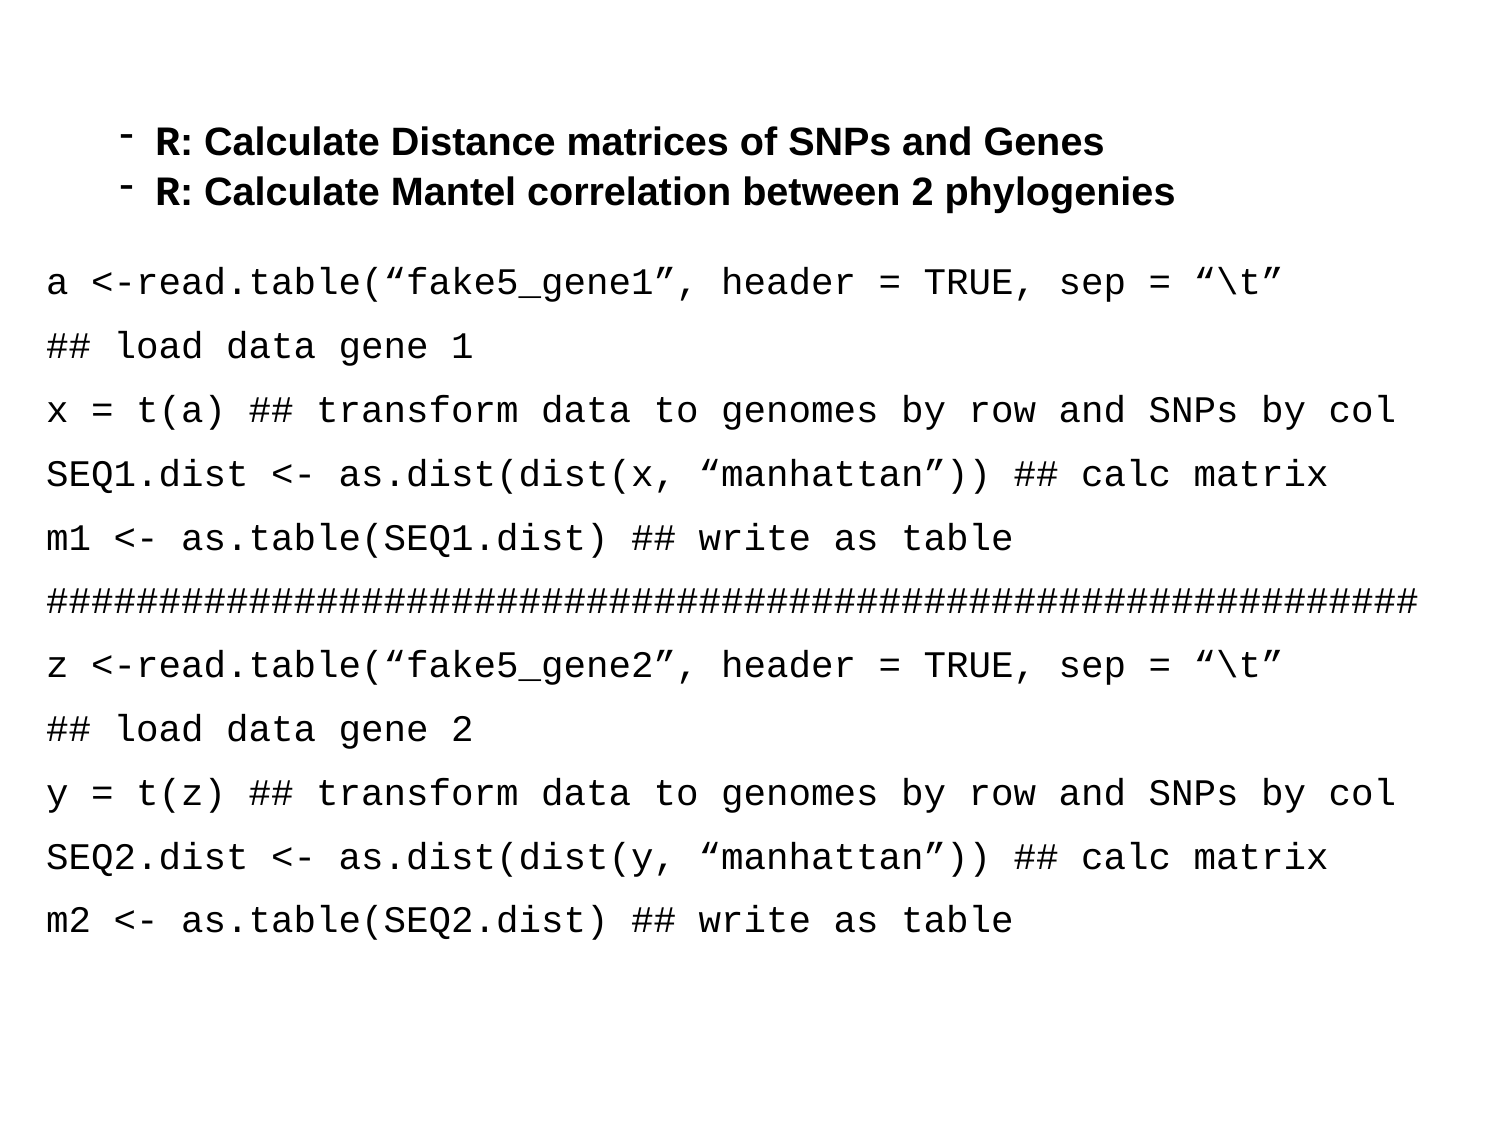

R: Calculate Distance matrices of SNPs and Genes
R: Calculate Mantel correlation between 2 phylogenies

a <-read.table(“fake5_gene1”, header = TRUE, sep = “\t”
## load data gene 1
x = t(a) ## transform data to genomes by row and SNPs by col
SEQ1.dist <- as.dist(dist(x, “manhattan”)) ## calc matrix
m1 <- as.table(SEQ1.dist) ## write as table
#############################################################
z <-read.table(“fake5_gene2”, header = TRUE, sep = “\t”
## load data gene 2
y = t(z) ## transform data to genomes by row and SNPs by col
SEQ2.dist <- as.dist(dist(y, “manhattan”)) ## calc matrix
m2 <- as.table(SEQ2.dist) ## write as table